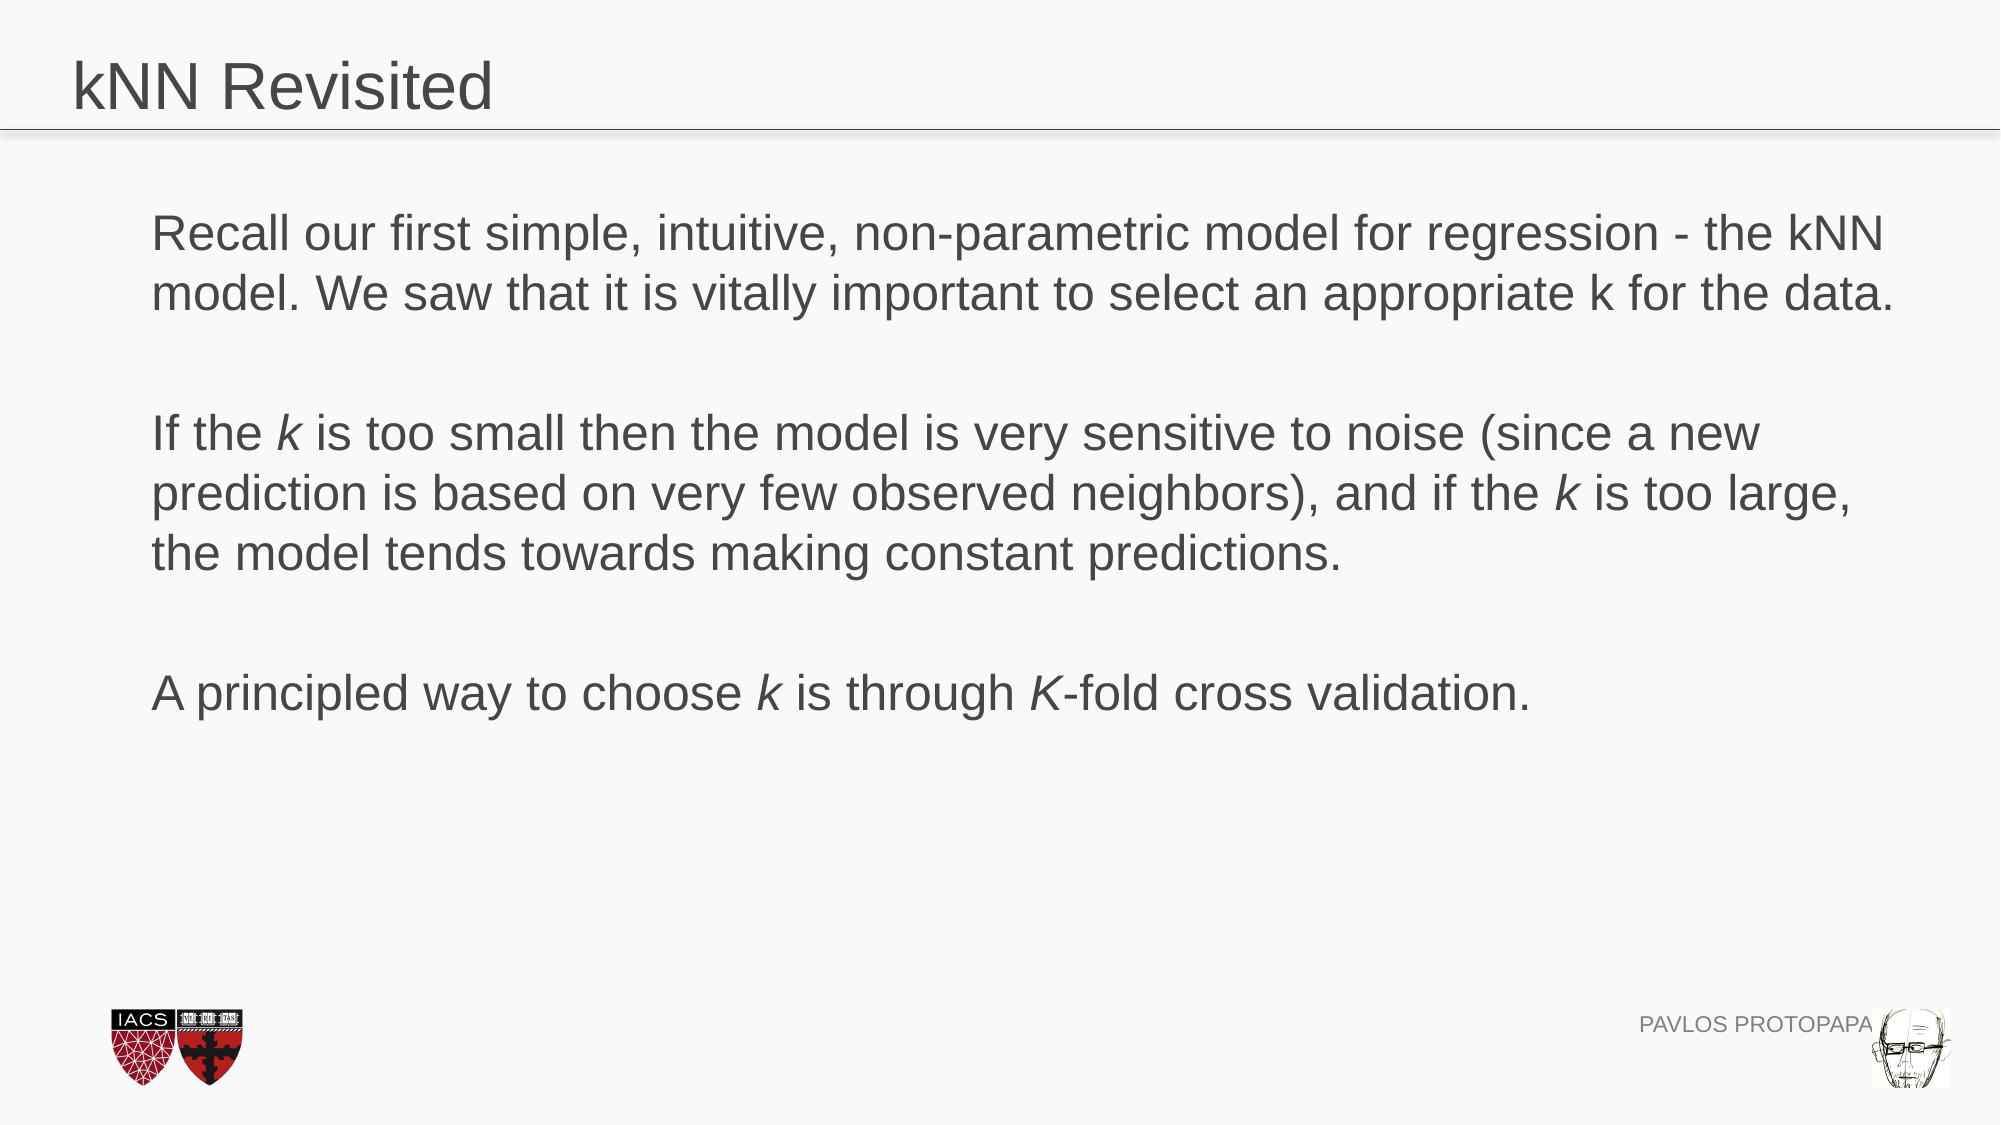

# kNN Revisited
Recall our first simple, intuitive, non-parametric model for regression - the kNN model. We saw that it is vitally important to select an appropriate k for the data.

If the k is too small then the model is very sensitive to noise (since a new prediction is based on very few observed neighbors), and if the k is too large, the model tends towards making constant predictions.

A principled way to choose k is through K-fold cross validation.